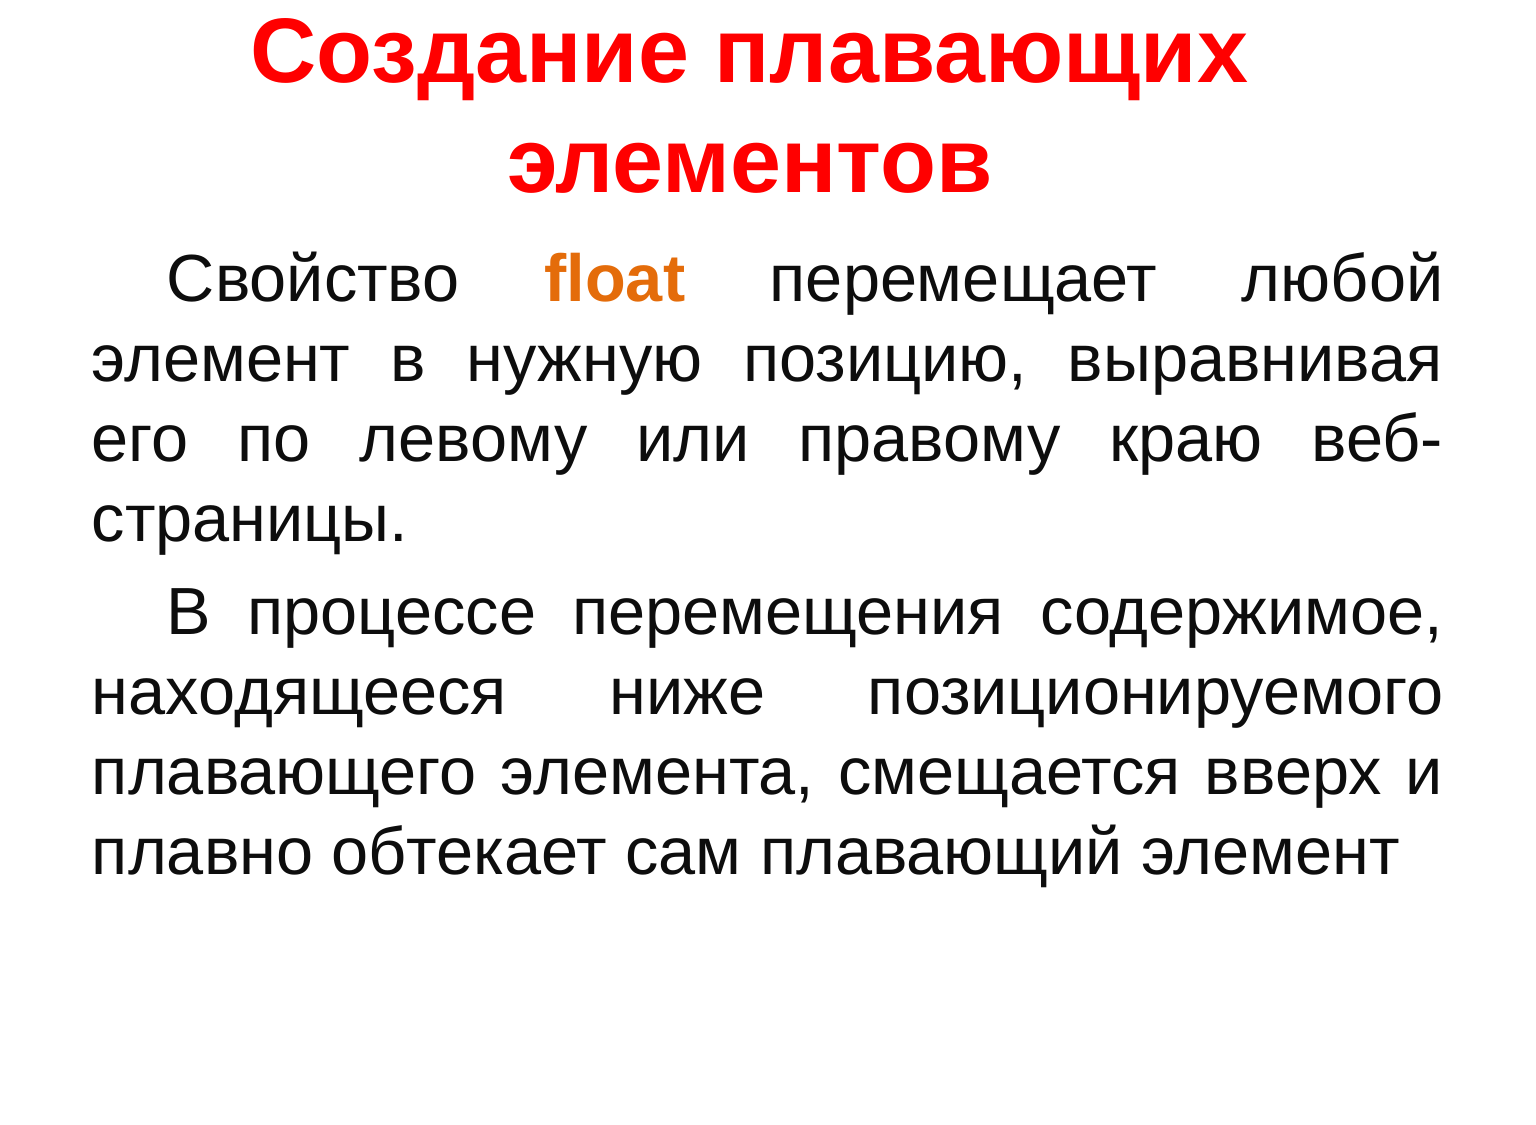

# Создание плавающих элементов

Свойство float перемещает любой элемент в нужную позицию, выравнивая его по левому или правому краю веб-страницы.
В процессе перемещения содержимое, находящееся ниже позиционируемого плавающего элемента, смещается вверх и плавно обтекает сам плавающий элемент